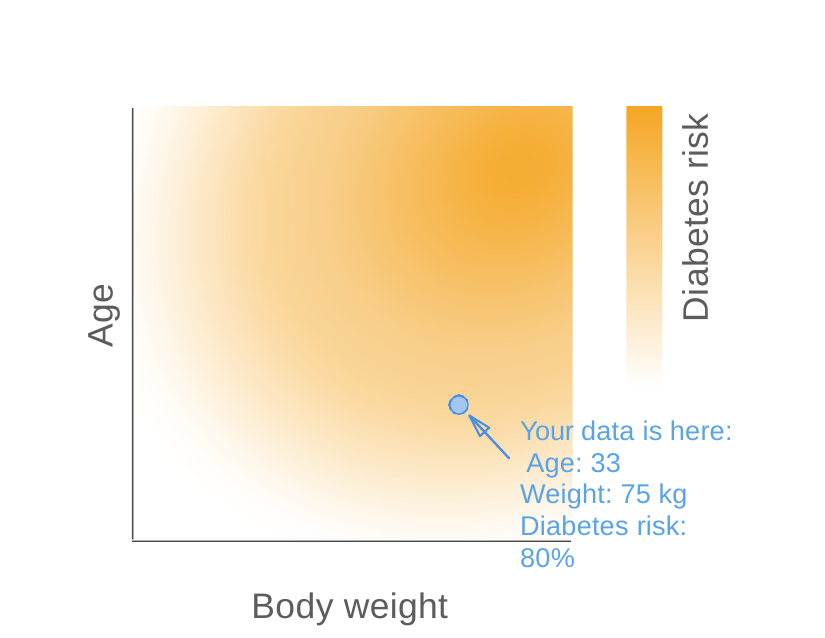

Diabetes risk
Age

Your data is here:  Age: 33
Weight: 75 kg
Diabetes risk: 80%
Body weight